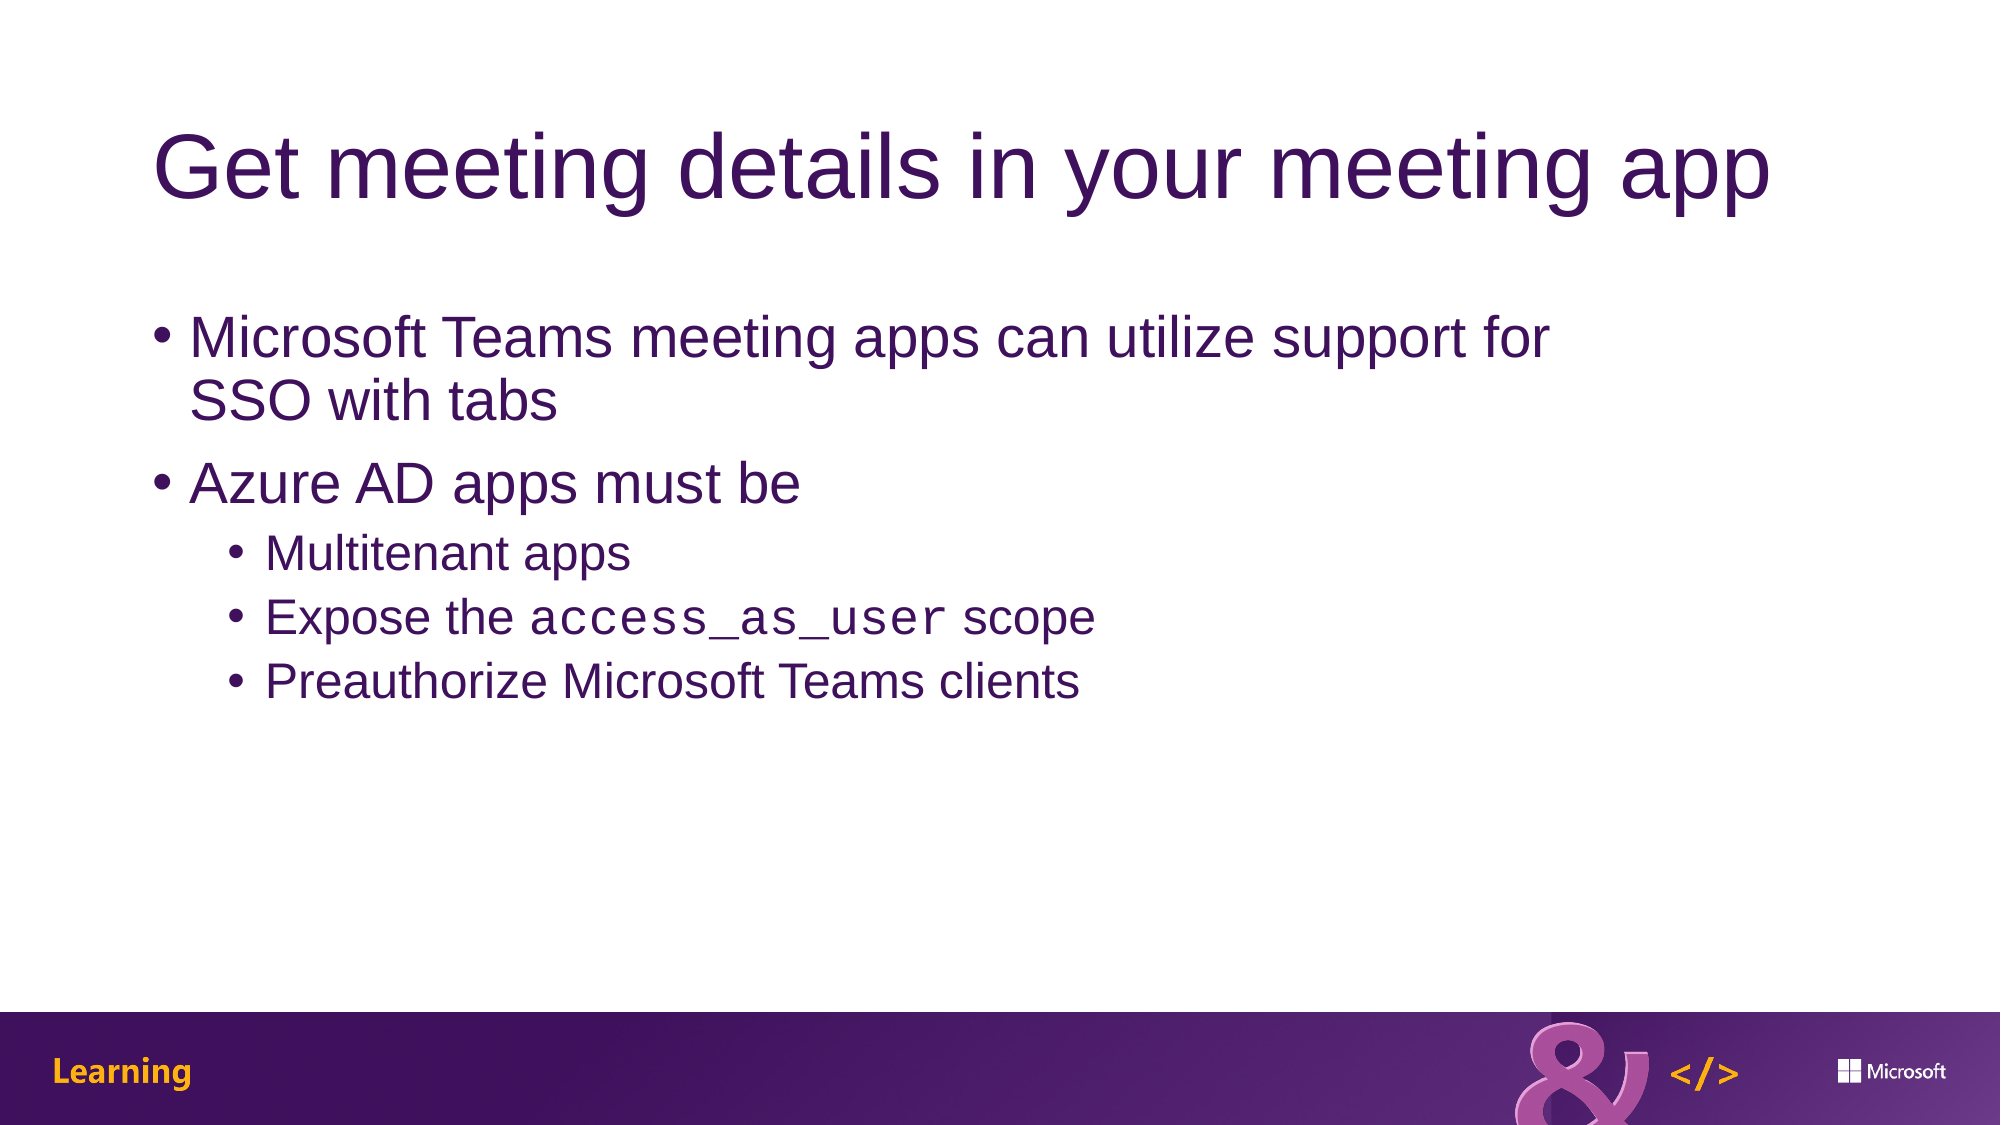

# Get meeting details in your meeting app
Microsoft Teams meeting apps can utilize support for
SSO with tabs
Azure AD apps must be
Multitenant apps
Expose the access_as_user scope
Preauthorize Microsoft Teams clients